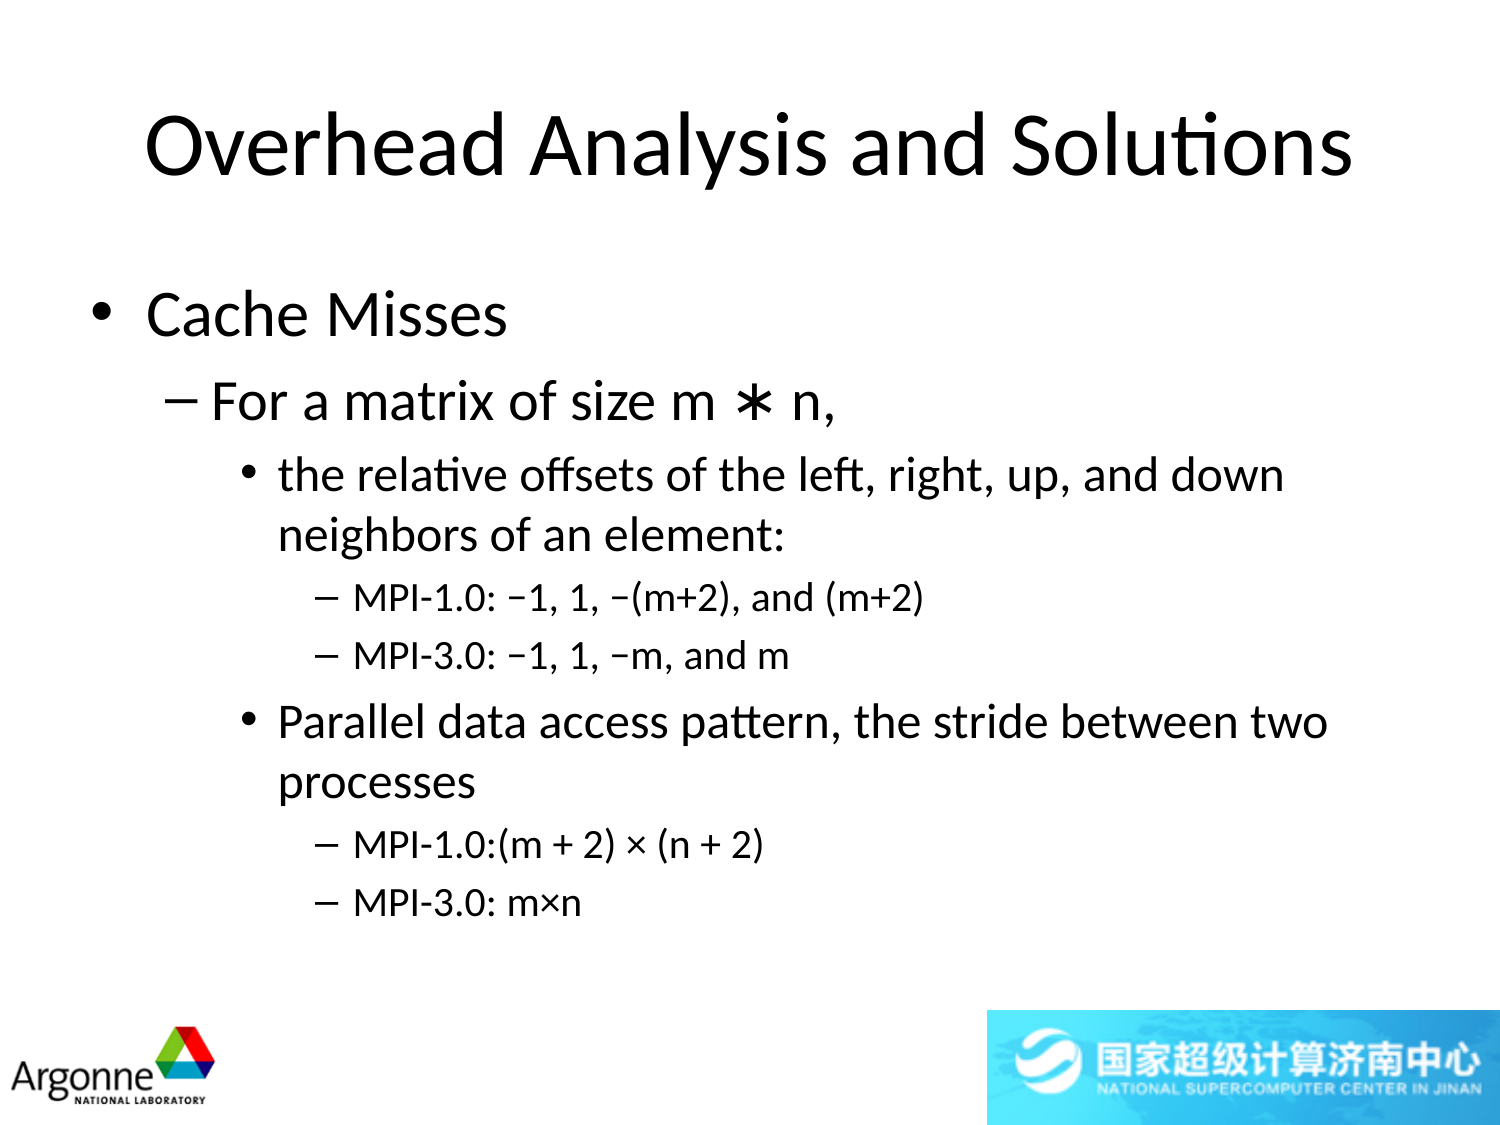

# Overhead Analysis and Solutions
Cache Misses
For a matrix of size m ∗ n,
the relative offsets of the left, right, up, and down neighbors of an element:
MPI-1.0: −1, 1, −(m+2), and (m+2)
MPI-3.0: −1, 1, −m, and m
Parallel data access pattern, the stride between two processes
MPI-1.0:(m + 2) × (n + 2)
MPI-3.0: m×n